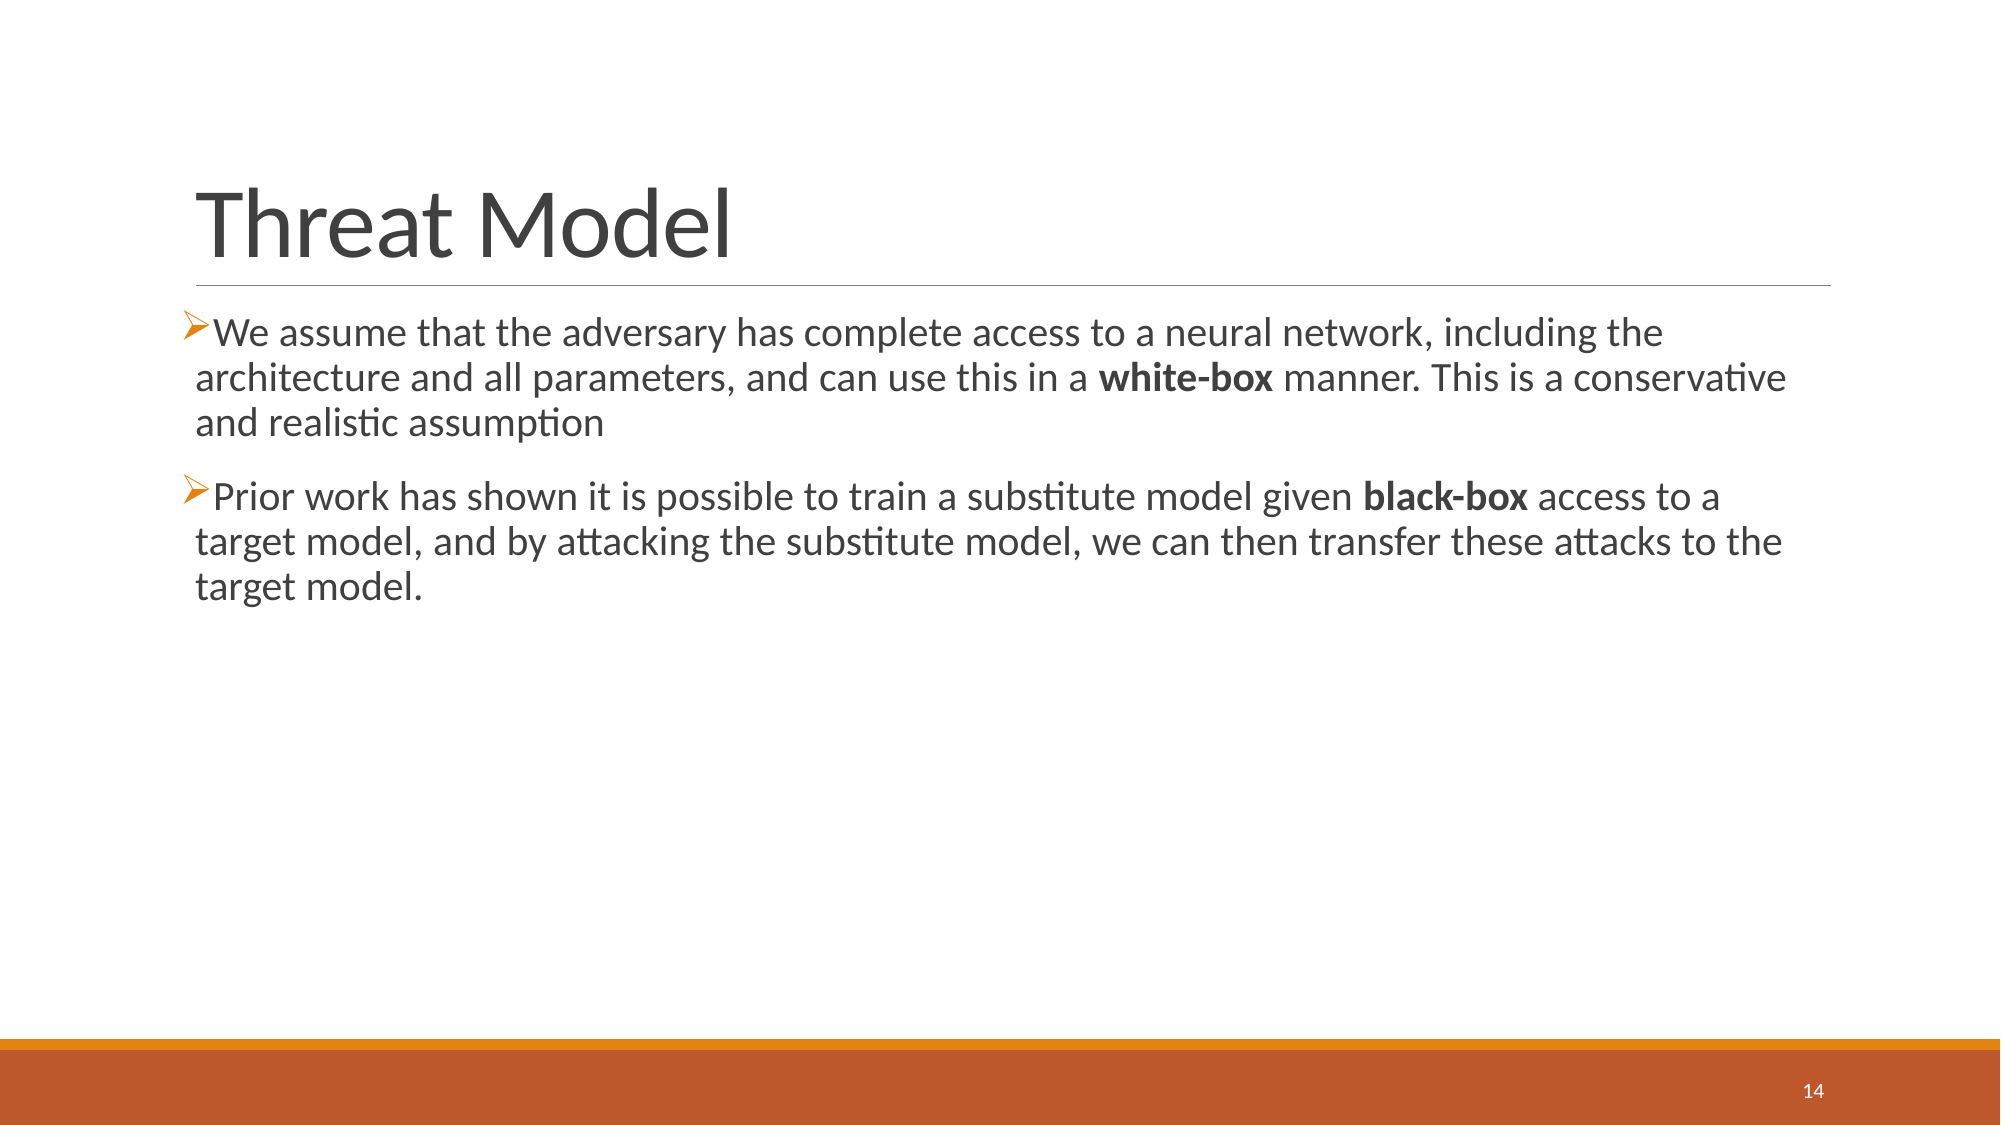

# Threat Model
We assume that the adversary has complete access to a neural network, including the architecture and all parameters, and can use this in a white-box manner. This is a conservative and realistic assumption
Prior work has shown it is possible to train a substitute model given black-box access to a target model, and by attacking the substitute model, we can then transfer these attacks to the target model.
14